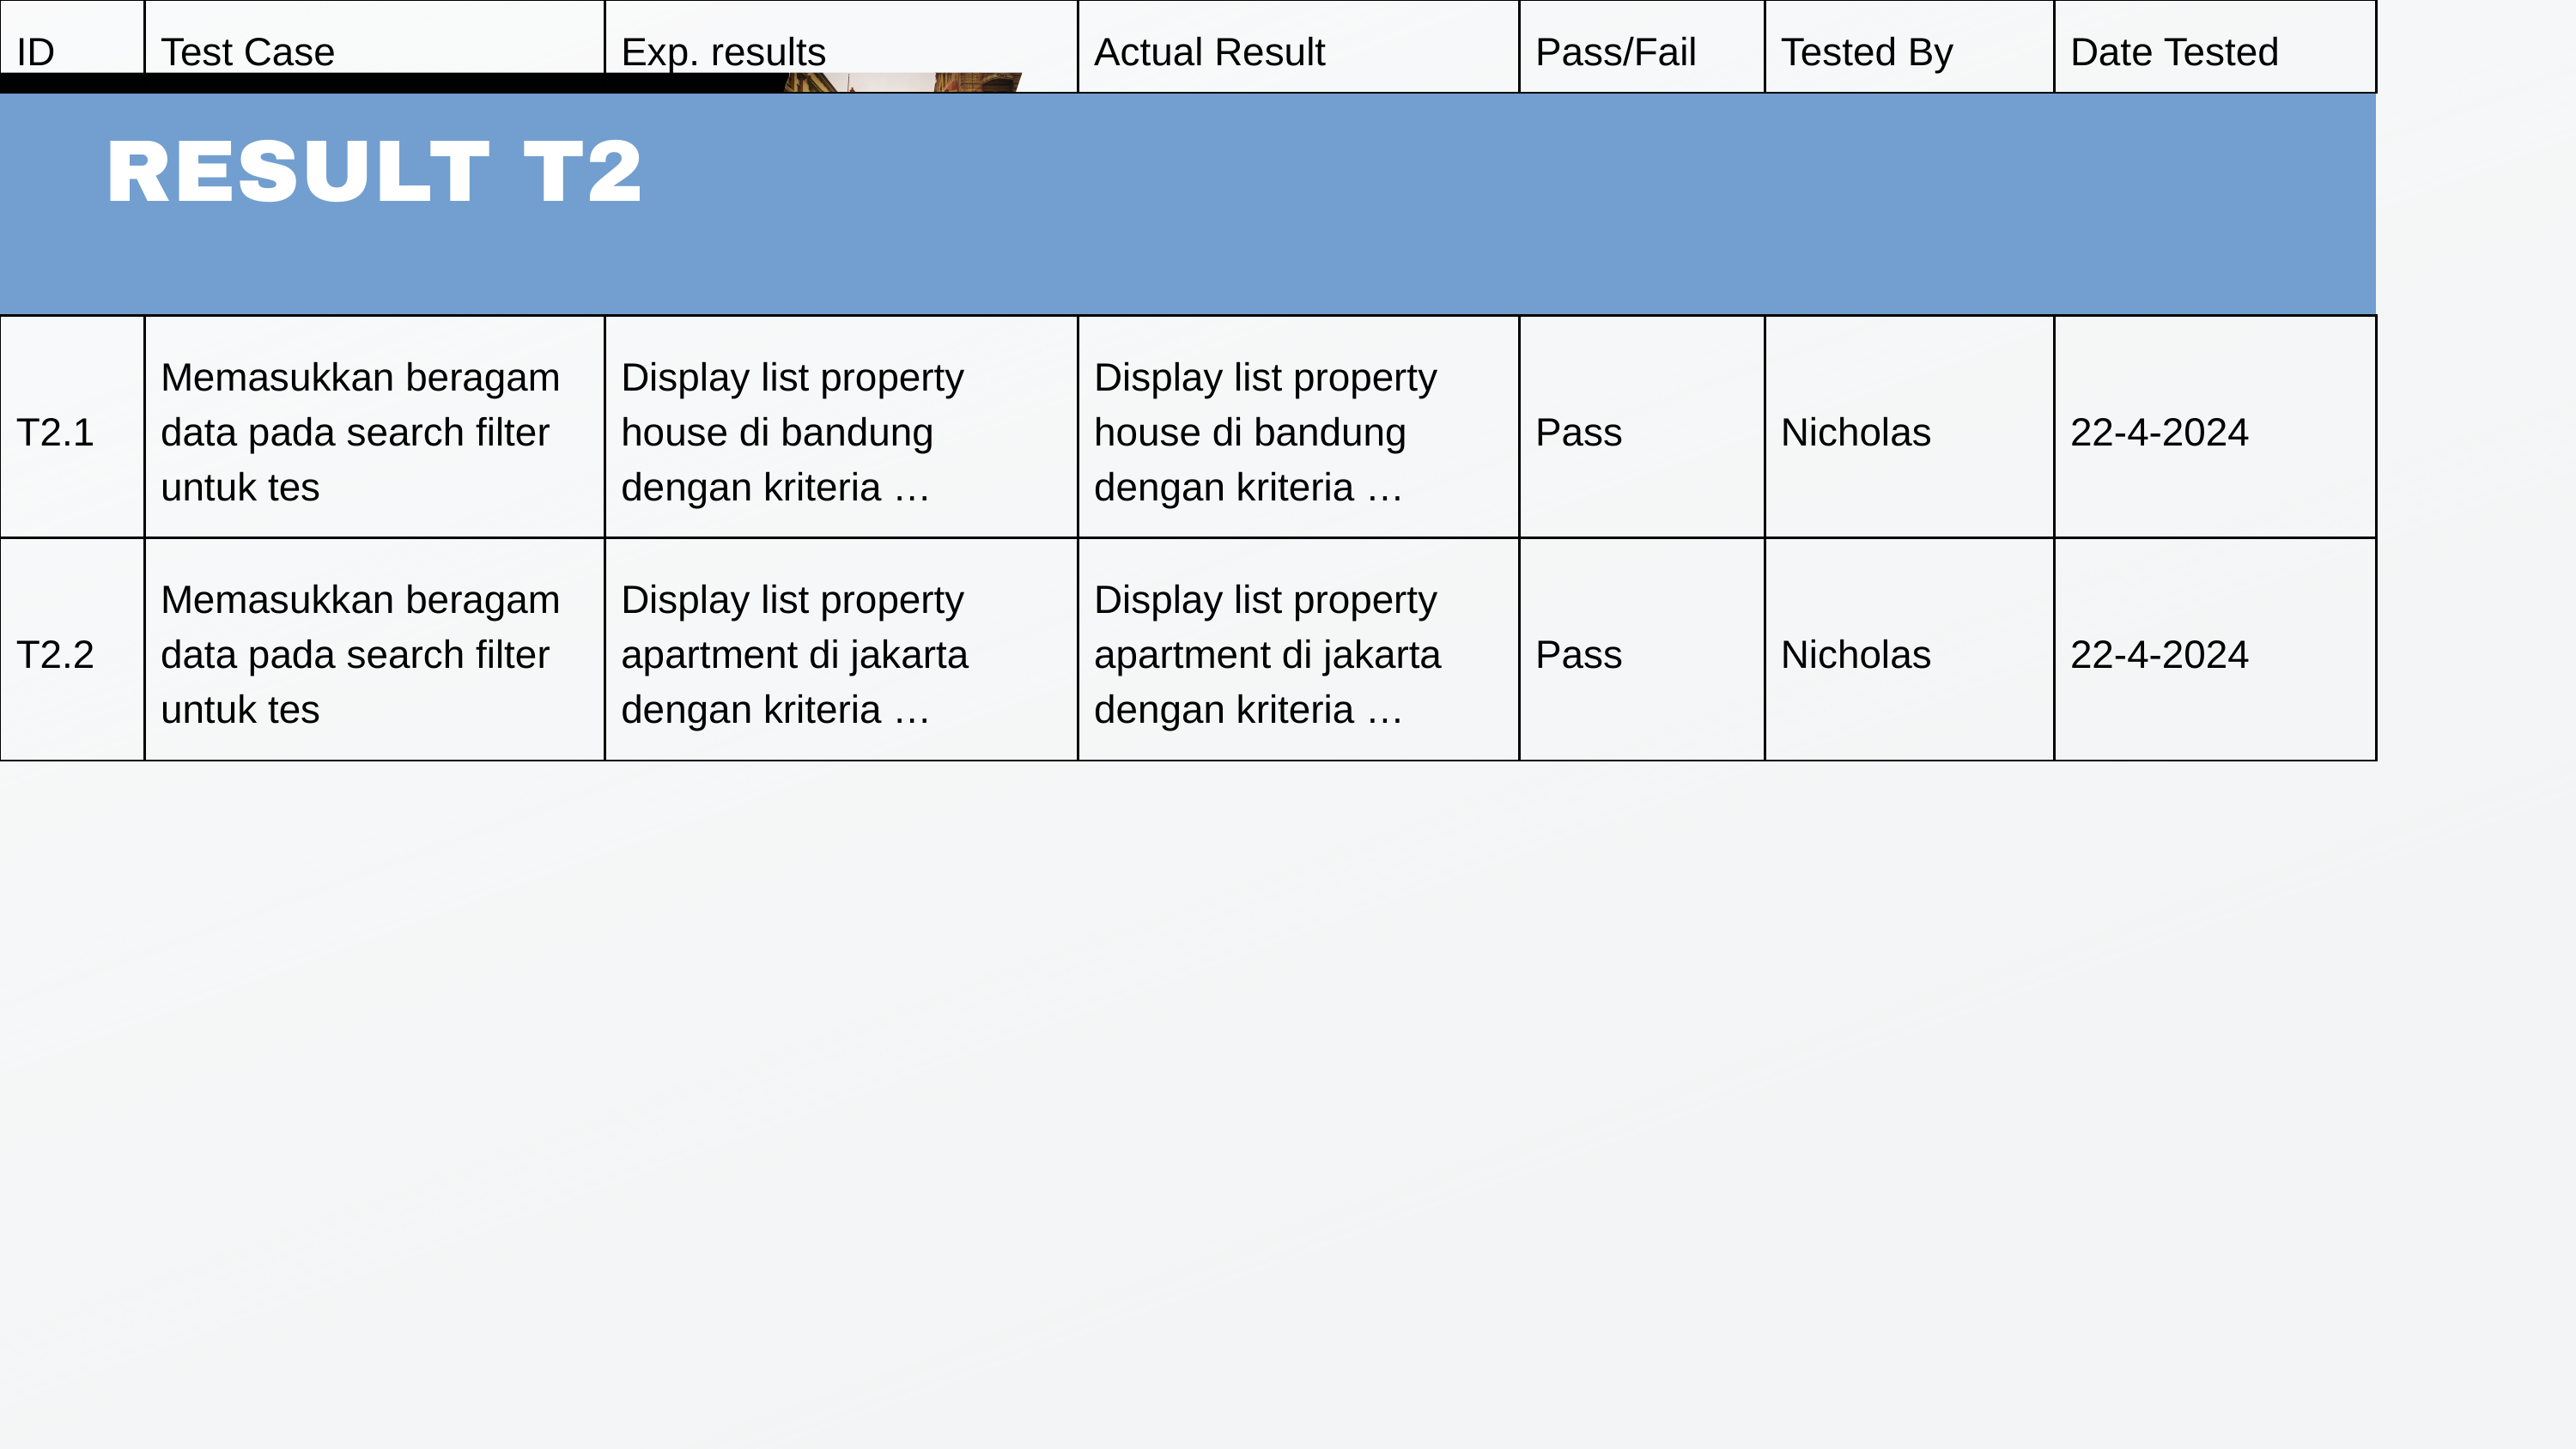

RESULT T2
| ID | Test Case | Exp. results | Actual Result | Pass/Fail | Tested By | Date Tested |
| --- | --- | --- | --- | --- | --- | --- |
| ID | Test Case | Exp. results | Actual Result | Pass/Fail | Tested By | Date Tested |
| T2.1 | Memasukkan beragam data pada search filter untuk tes | Display list property house di bandung dengan kriteria … | Display list property house di bandung dengan kriteria … | Pass | Nicholas | 22-4-2024 |
| T2.2 | Memasukkan beragam data pada search filter untuk tes | Display list property apartment di jakarta dengan kriteria … | Display list property apartment di jakarta dengan kriteria … | Pass | Nicholas | 22-4-2024 |
| T2.3 | Memasukkan beragam data pada search filter untuk tes | Display list property office di jakarta dengan kriteria … | Display list property office di jakarta dengan kriteria … | Pass | Nicholas | 22-4-2024 |